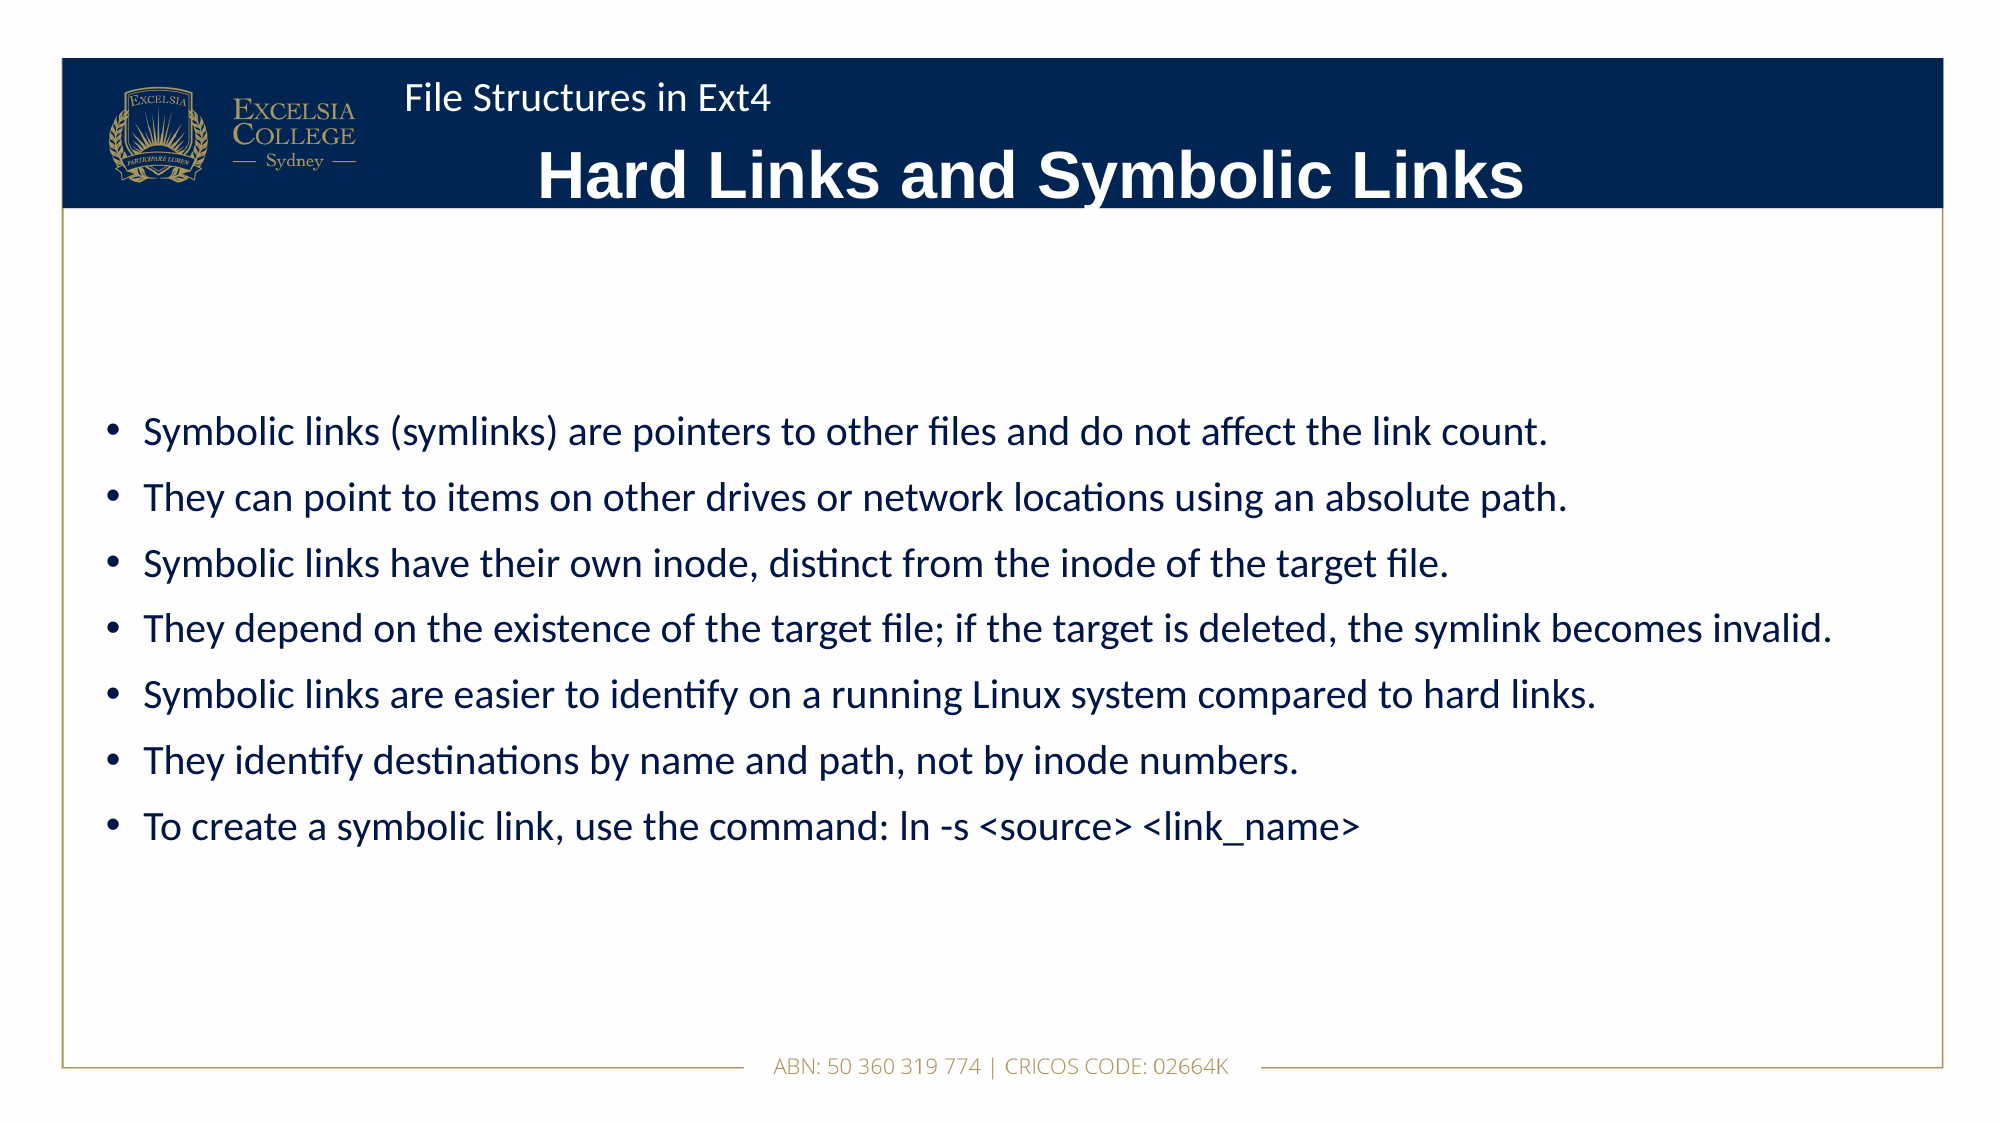

# File Structures in Ext4
Hard Links and Symbolic Links
Symbolic links (symlinks) are pointers to other files and do not affect the link count.
They can point to items on other drives or network locations using an absolute path.
Symbolic links have their own inode, distinct from the inode of the target file.
They depend on the existence of the target file; if the target is deleted, the symlink becomes invalid.
Symbolic links are easier to identify on a running Linux system compared to hard links.
They identify destinations by name and path, not by inode numbers.
To create a symbolic link, use the command: ln -s <source> <link_name>